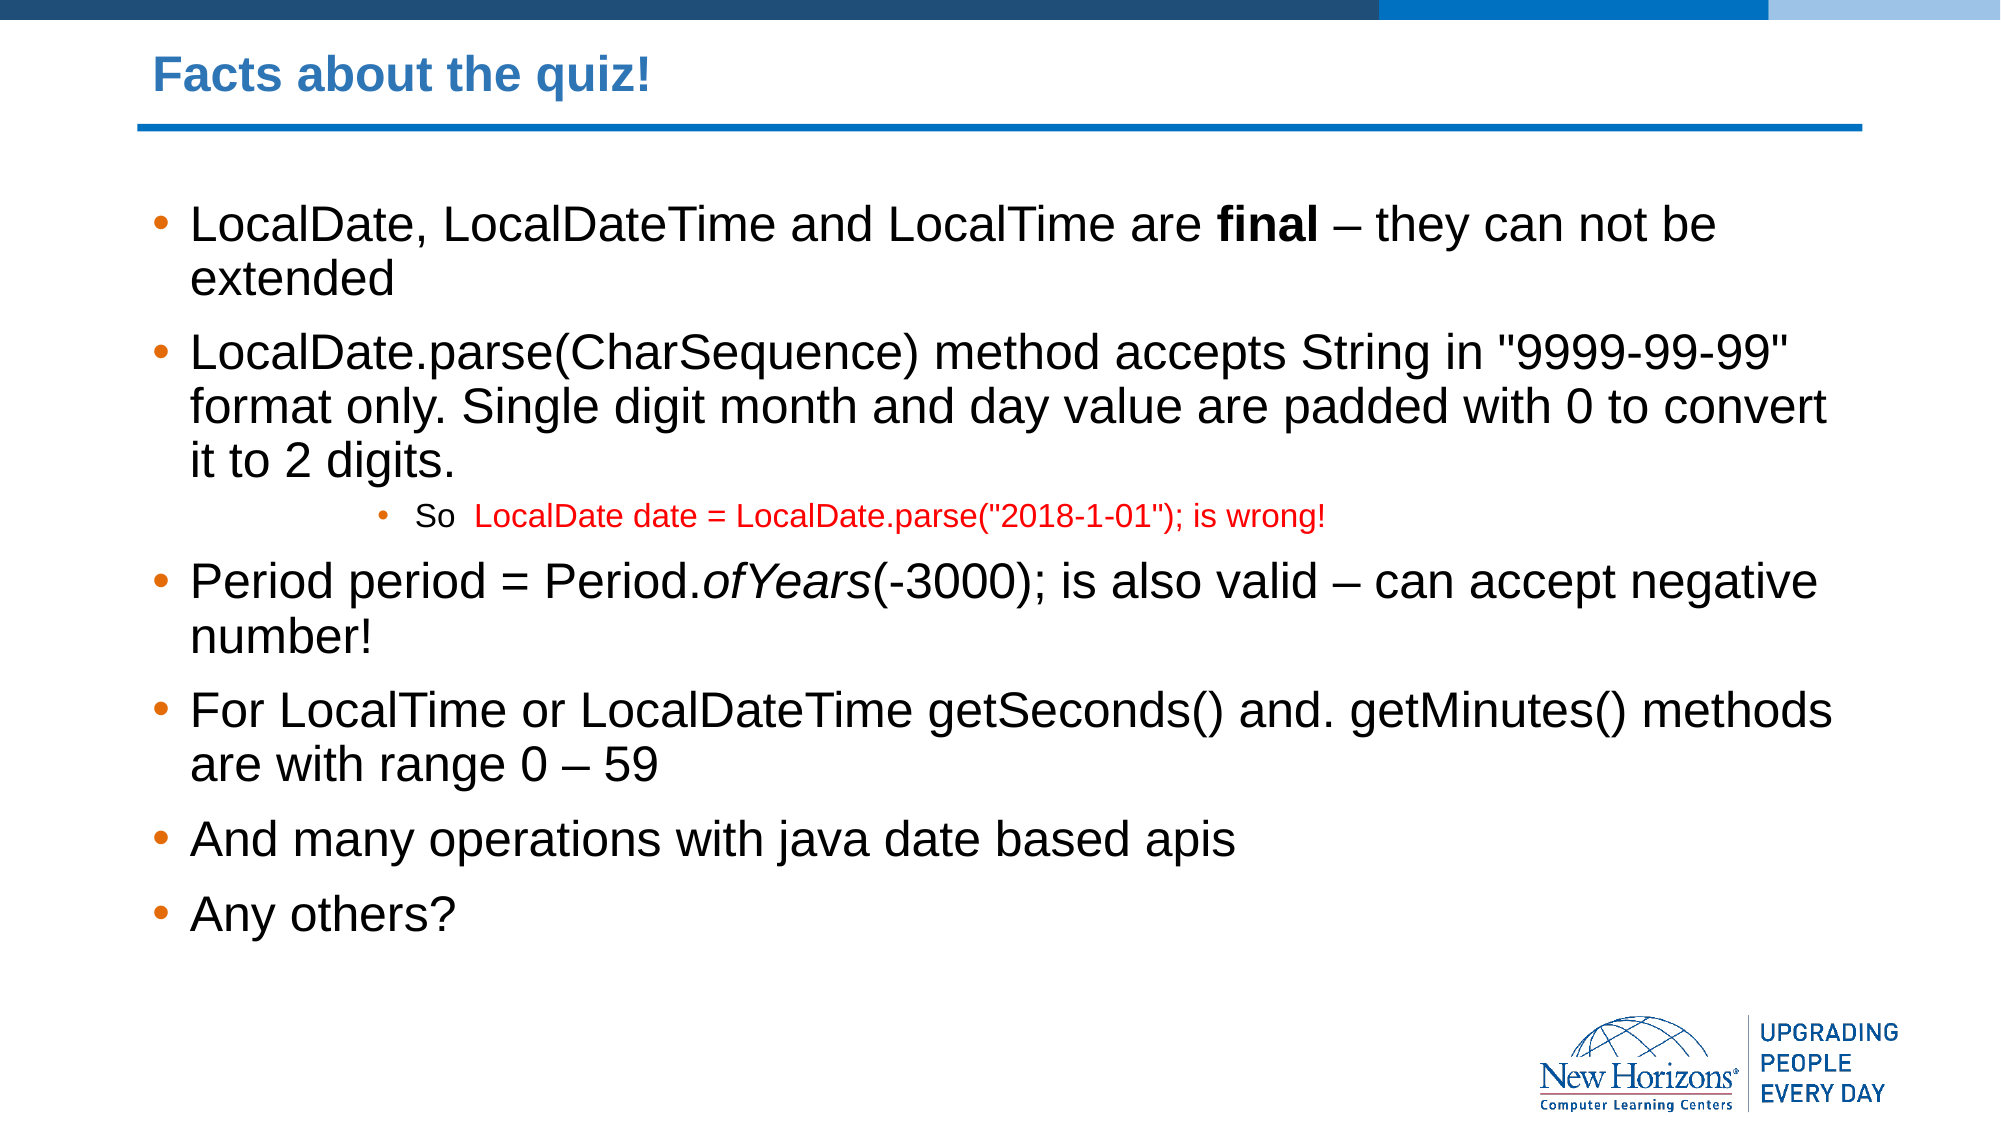

# Facts about the quiz!
LocalDate, LocalDateTime and LocalTime are final – they can not be extended
LocalDate.parse(CharSequence) method accepts String in "9999-99-99" format only. Single digit month and day value are padded with 0 to convert it to 2 digits.
So  LocalDate date = LocalDate.parse("2018-1-01"); is wrong!
Period period = Period.ofYears(-3000); is also valid – can accept negative number!
For LocalTime or LocalDateTime getSeconds() and. getMinutes() methods are with range 0 – 59
And many operations with java date based apis
Any others?